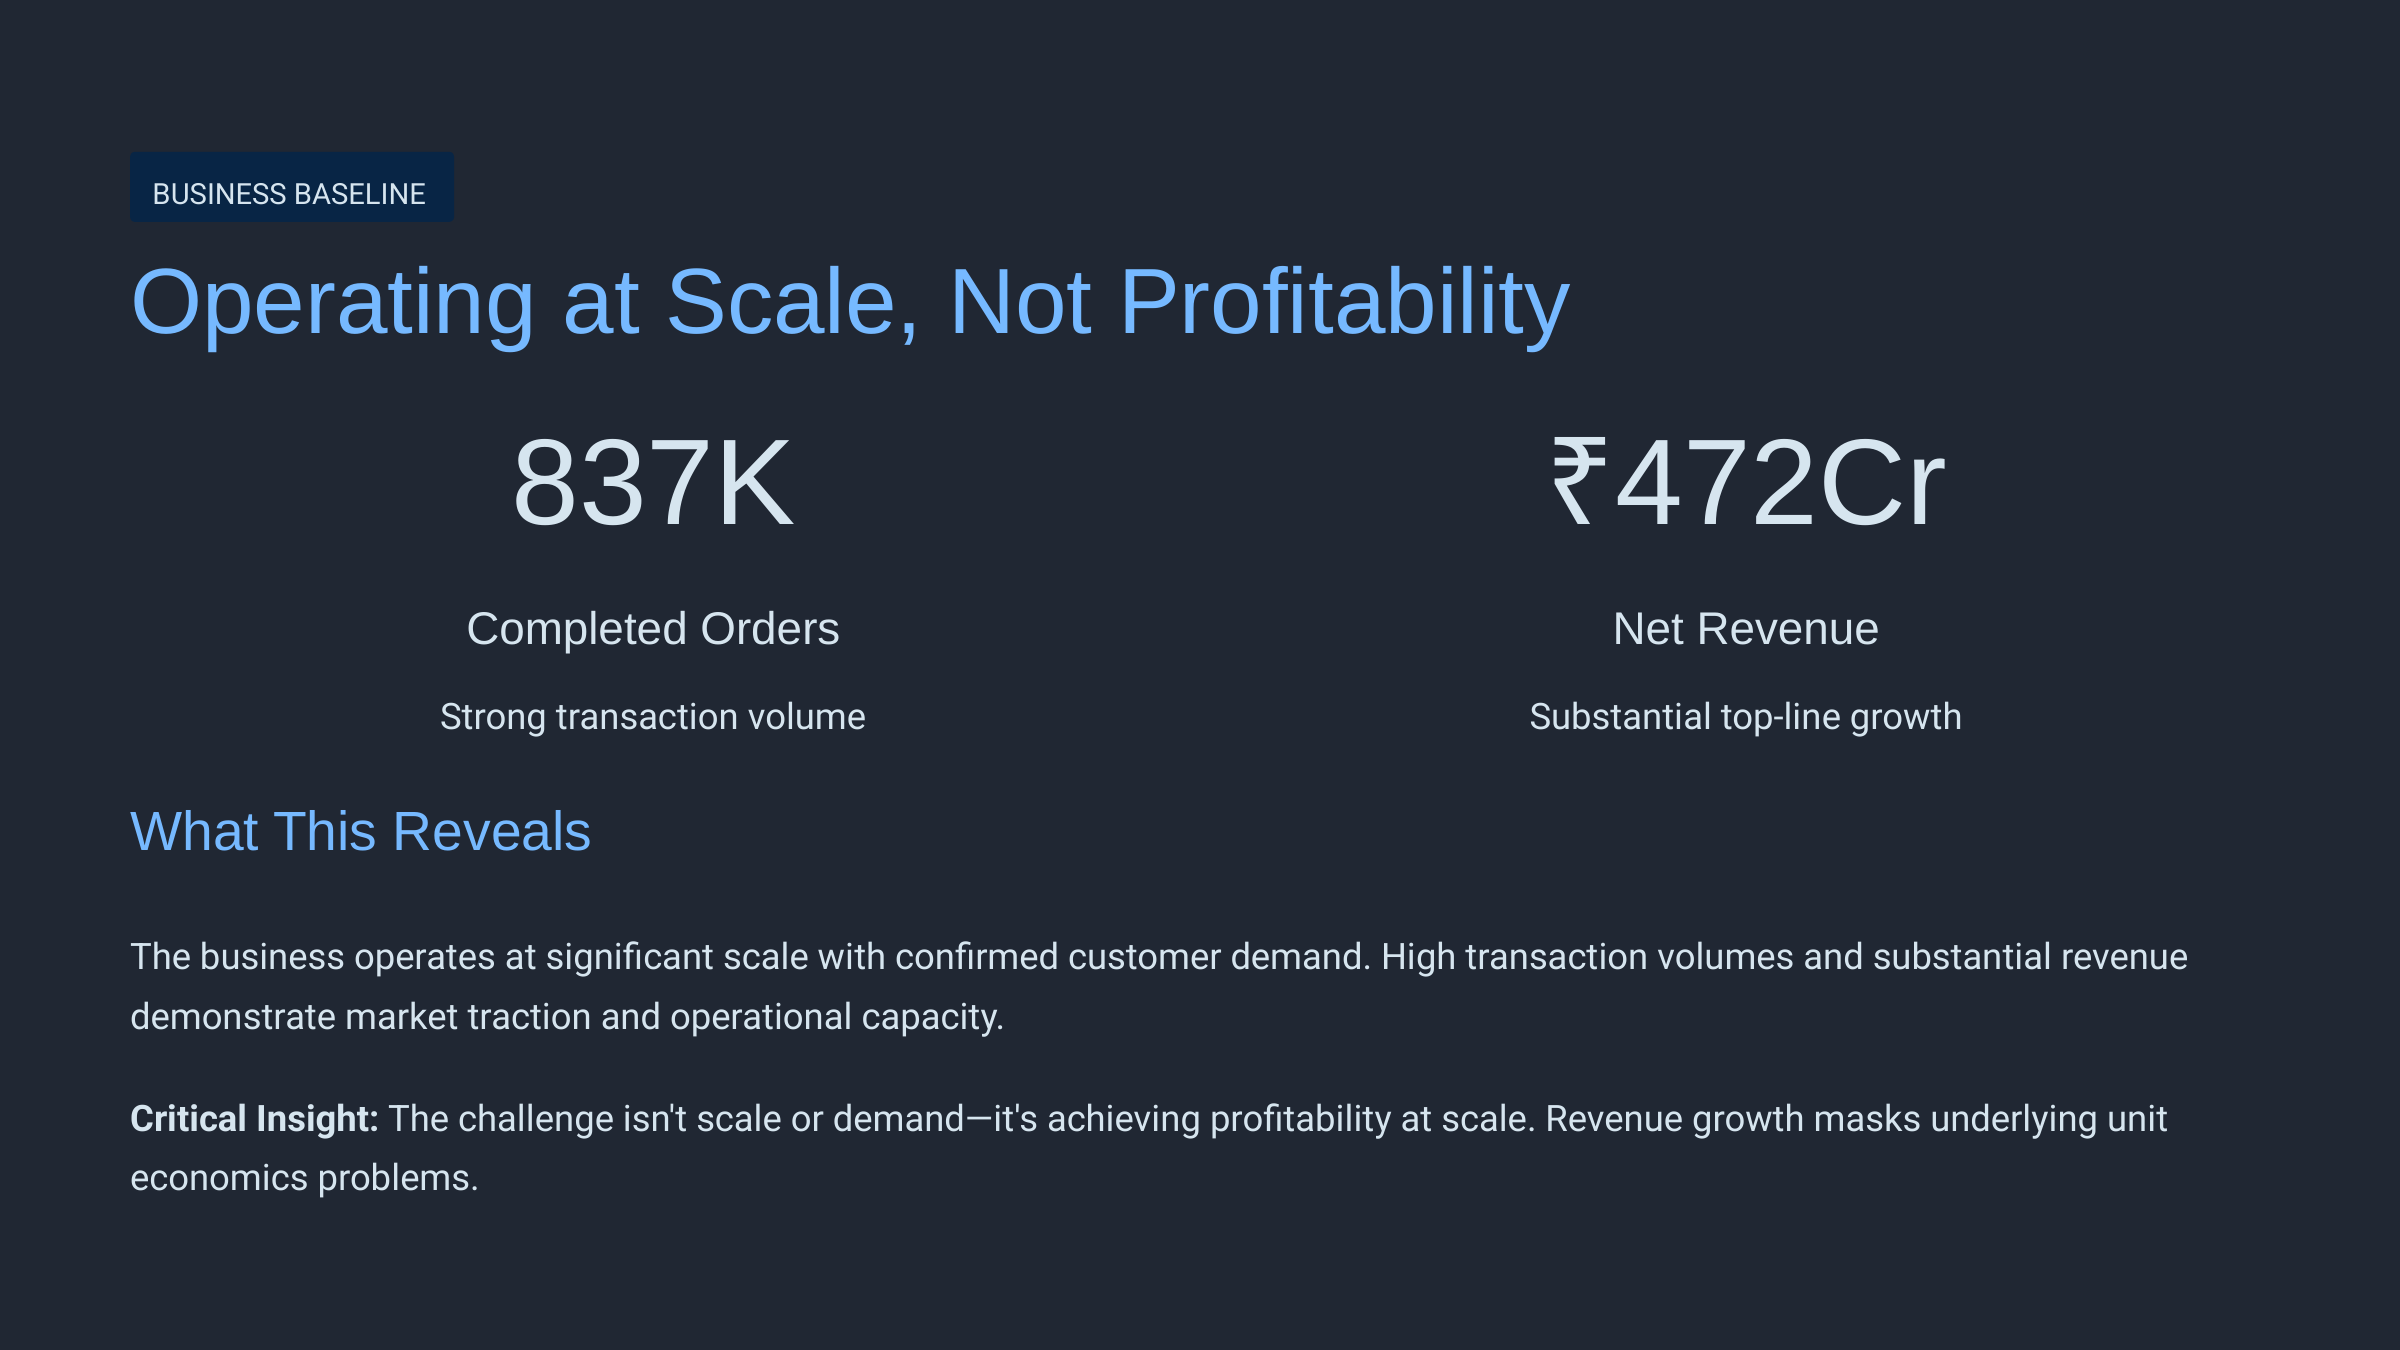

BUSINESS BASELINE
Operating at Scale, Not Profitability
837K
₹472Cr
Completed Orders
Net Revenue
Strong transaction volume
Substantial top-line growth
What This Reveals
The business operates at significant scale with confirmed customer demand. High transaction volumes and substantial revenue demonstrate market traction and operational capacity.
Critical Insight: The challenge isn't scale or demand—it's achieving profitability at scale. Revenue growth masks underlying unit economics problems.